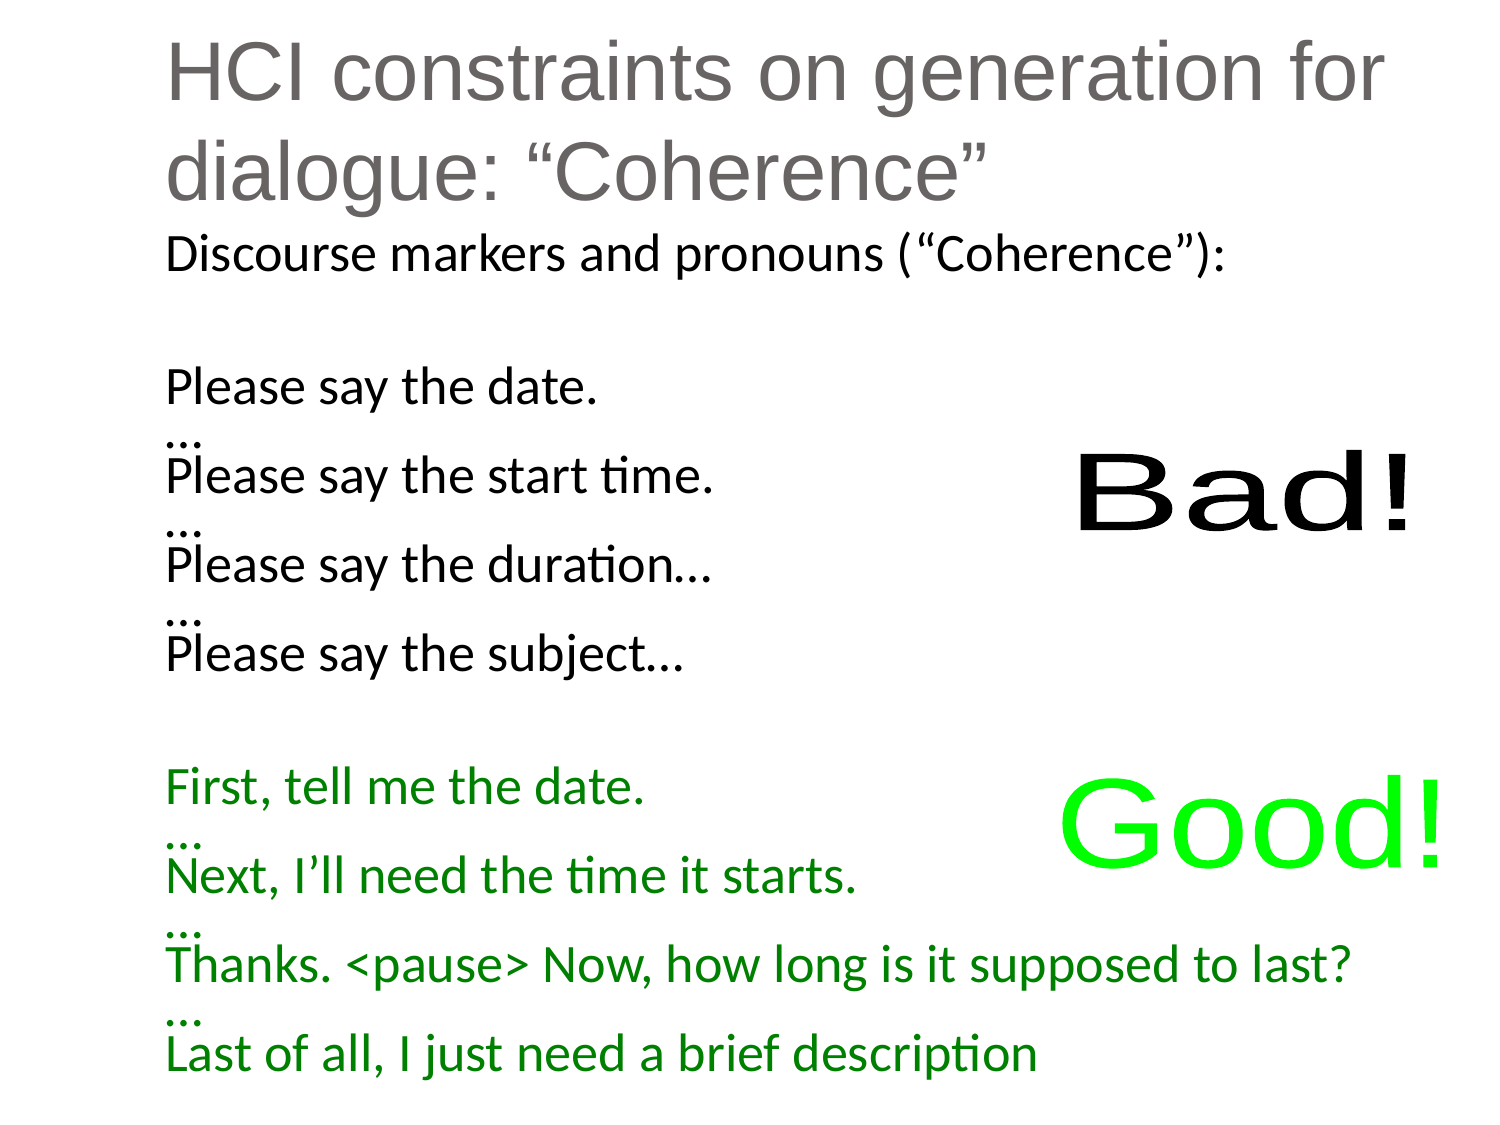

# HCI constraints on generation for dialogue: “Coherence”
Discourse markers and pronouns (“Coherence”):

Please say the date.
…
Please say the start time.
…
Please say the duration…
…
Please say the subject…

First, tell me the date.
…
Next, I’ll need the time it starts.
…
Thanks. <pause> Now, how long is it supposed to last?
…
Last of all, I just need a brief description
Bad!
Good!